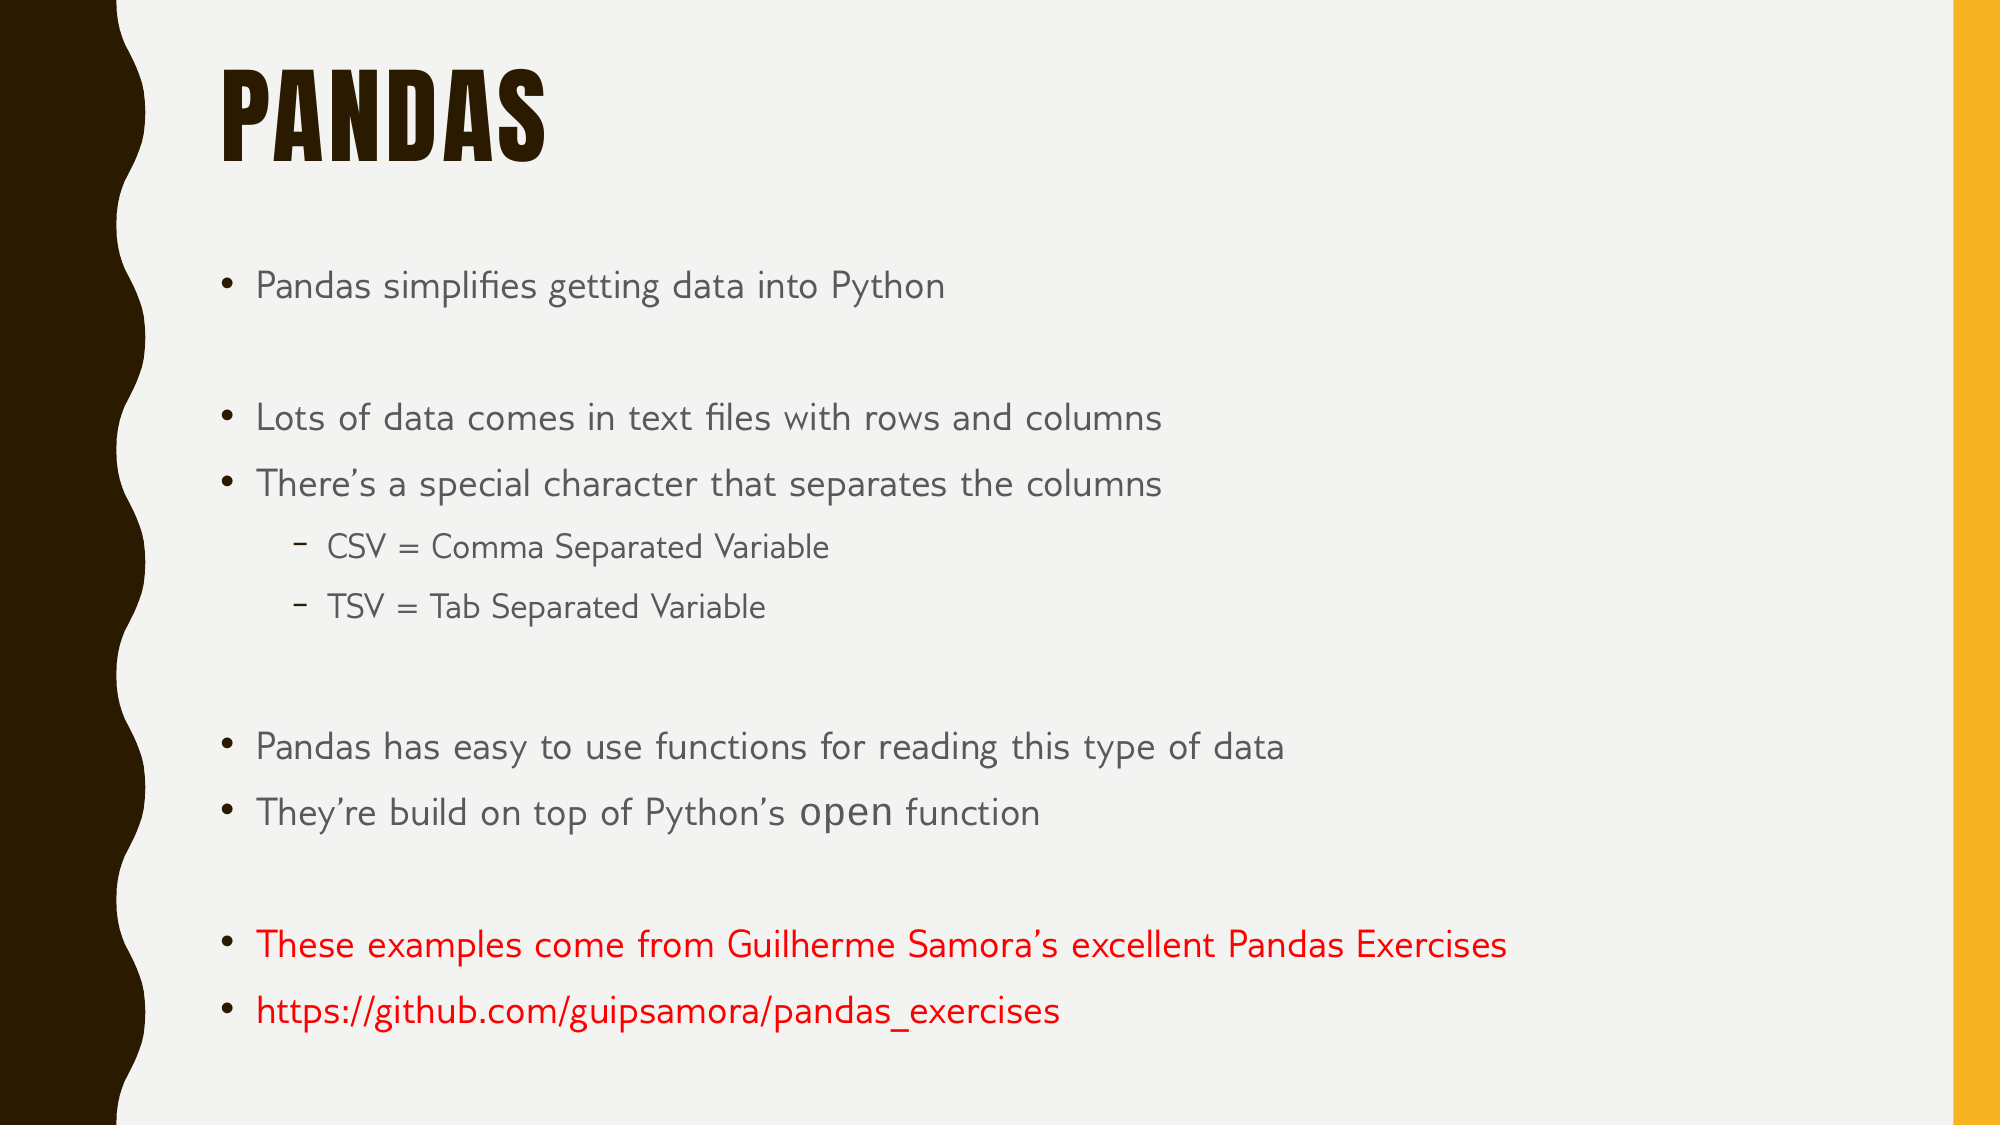

# Pandas
Pandas simplifies getting data into Python

Lots of data comes in text files with rows and columns
There’s a special character that separates the columns
CSV = Comma Separated Variable
TSV = Tab Separated Variable

Pandas has easy to use functions for reading this type of data
They’re build on top of Python’s open function

These examples come from Guilherme Samora’s excellent Pandas Exercises
https://github.com/guipsamora/pandas_exercises